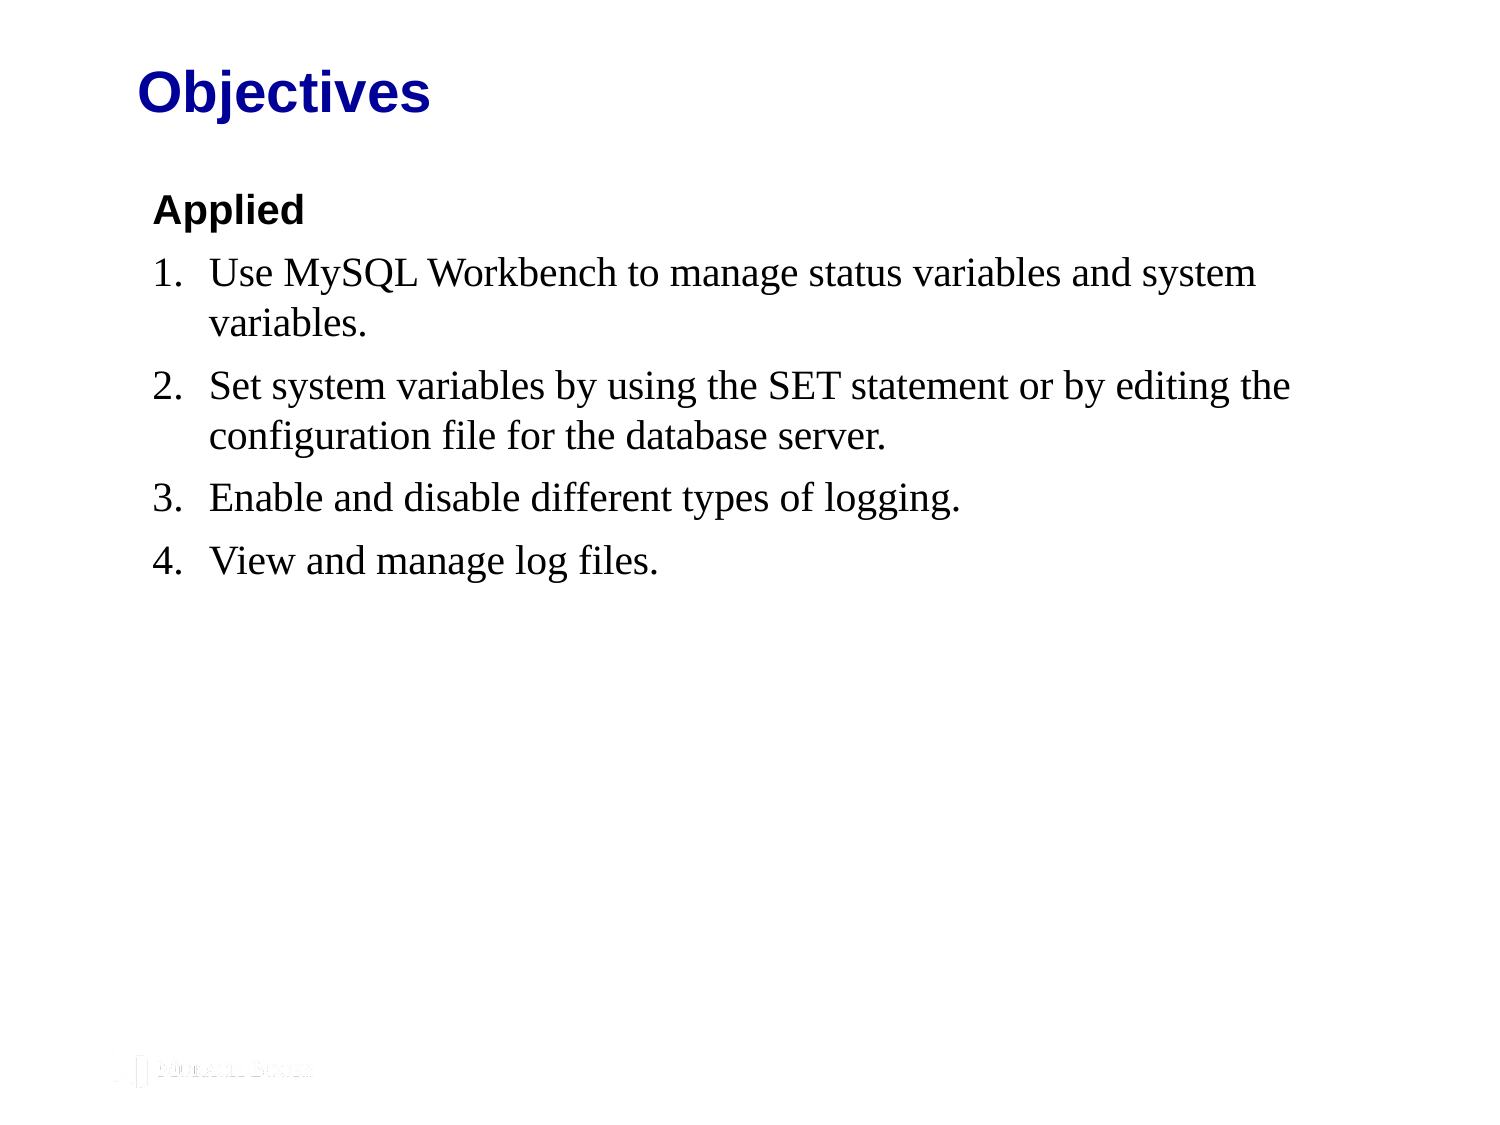

# Objectives
Applied
Use MySQL Workbench to manage status variables and system variables.
Set system variables by using the SET statement or by editing the configuration file for the database server.
Enable and disable different types of logging.
View and manage log files.

© 2019, Mike Murach & Associates, Inc.
Murach’s MySQL 3rd Edition

C17, Slide 266